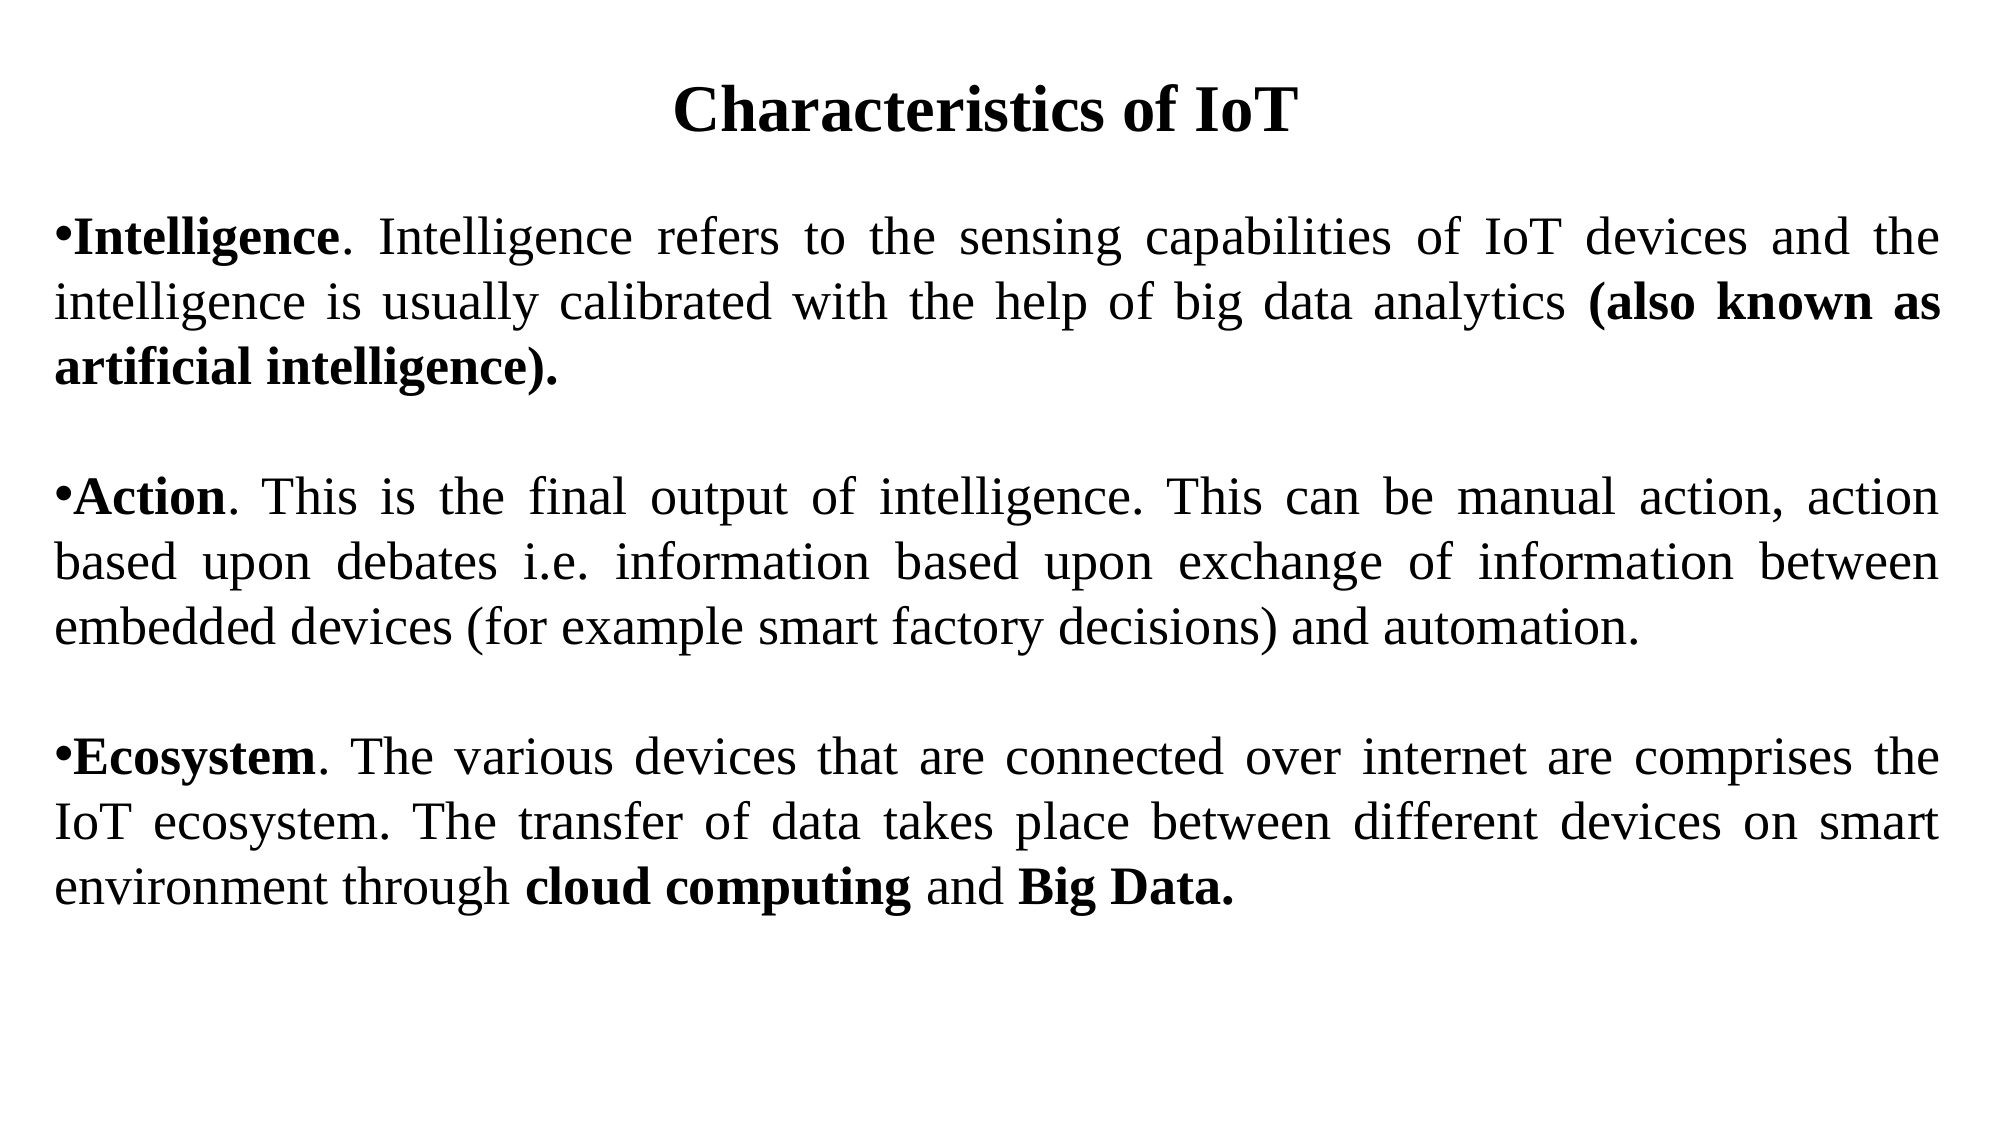

Characteristics of IoT
Intelligence. Intelligence refers to the sensing capabilities of IoT devices and the intelligence is usually calibrated with the help of big data analytics (also known as artificial intelligence).

Action. This is the final output of intelligence. This can be manual action, action based upon debates i.e. information based upon exchange of information between embedded devices (for example smart factory decisions) and automation.

Ecosystem. The various devices that are connected over internet are comprises the IoT ecosystem. The transfer of data takes place between different devices on smart environment through cloud computing and Big Data.